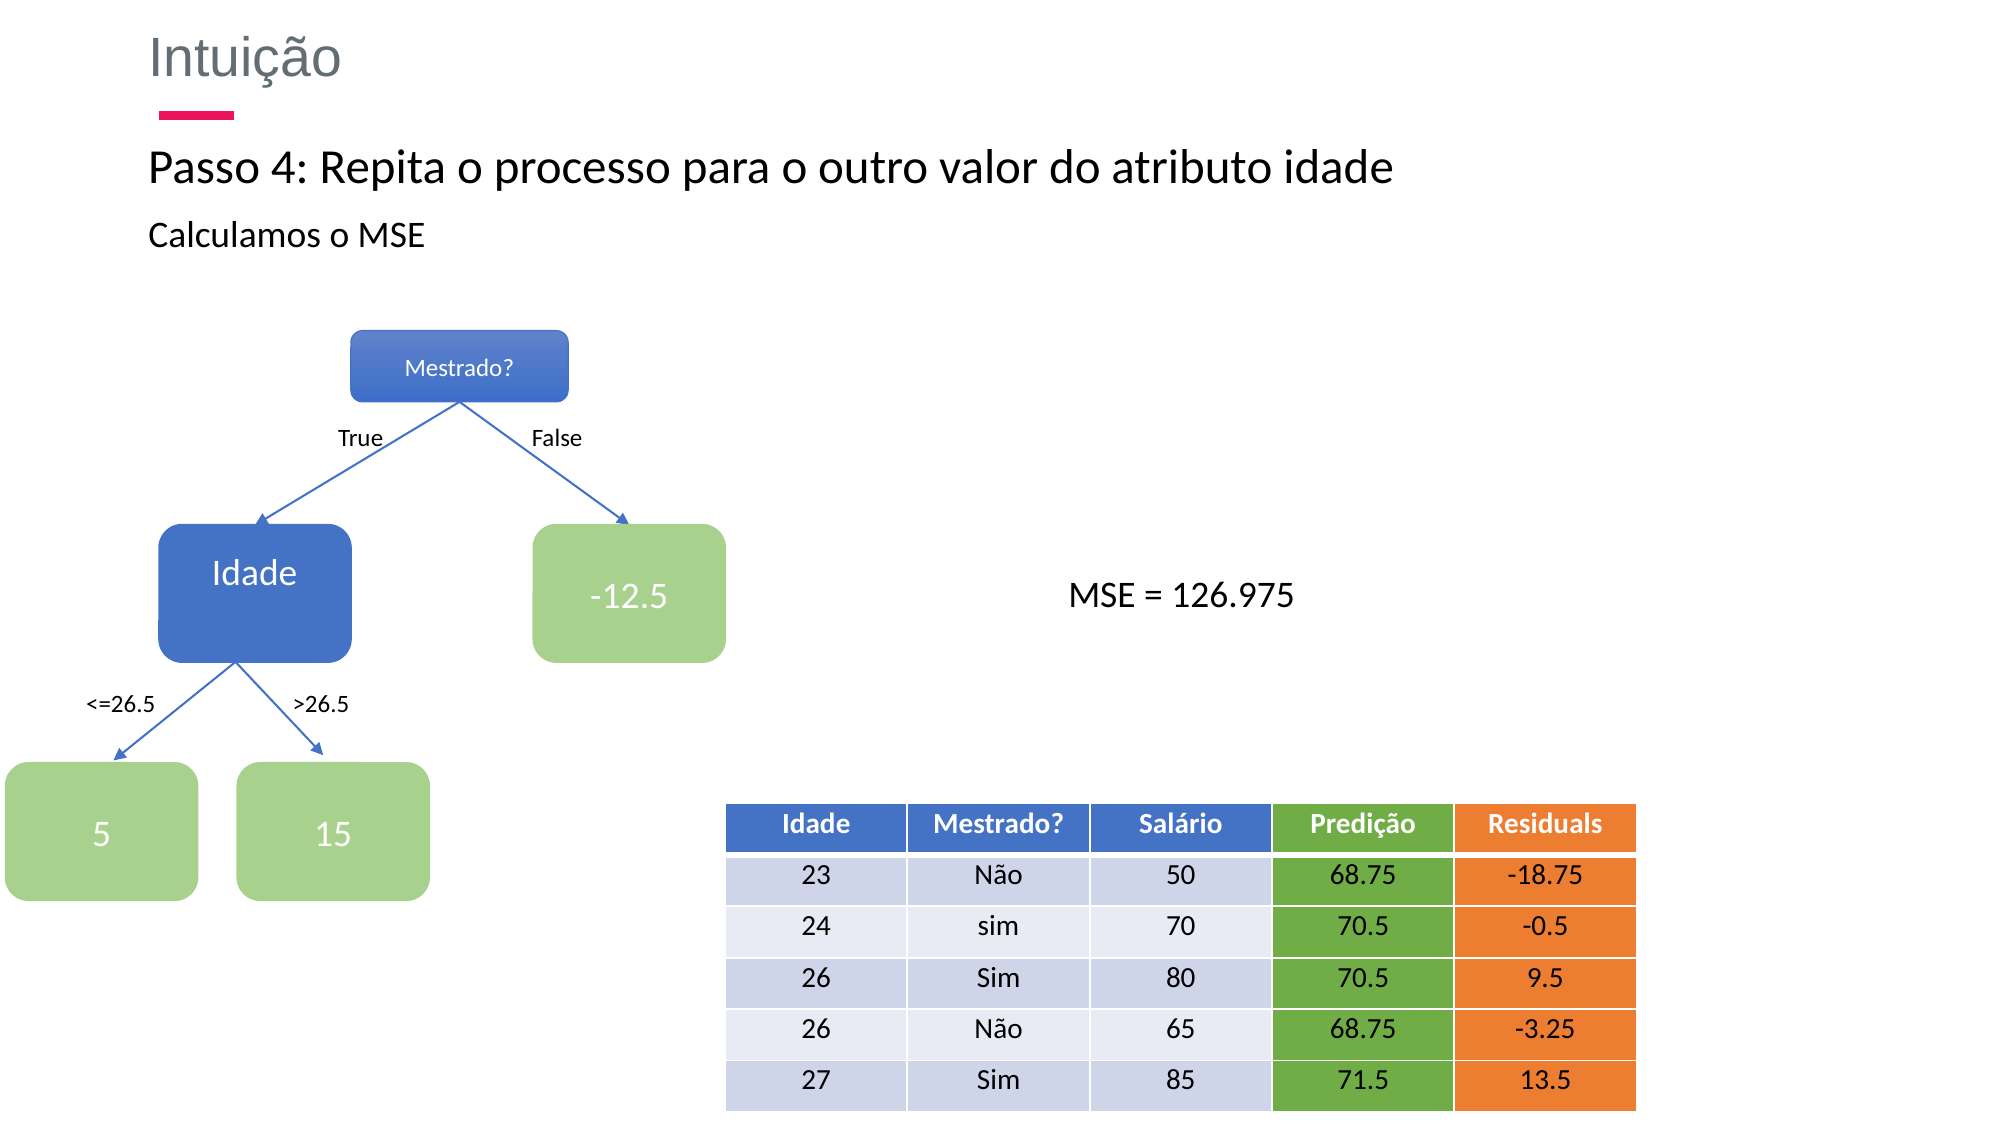

Intuição
Passo 4: Repita o processo para o outro valor do atributo idade
Calculamos o MSE
Mestrado?
True
False
-12.5
 Idade, 15
MSE = 126.975
34
125
125
>26.5
<=26.5
15
5
| Idade | Mestrado? | Salário | Predição | Residuals |
| --- | --- | --- | --- | --- |
| 23 | Não | 50 | 68.75 | -18.75 |
| 24 | sim | 70 | 70.5 | -0.5 |
| 26 | Sim | 80 | 70.5 | 9.5 |
| 26 | Não | 65 | 68.75 | -3.25 |
| 27 | Sim | 85 | 71.5 | 13.5 |